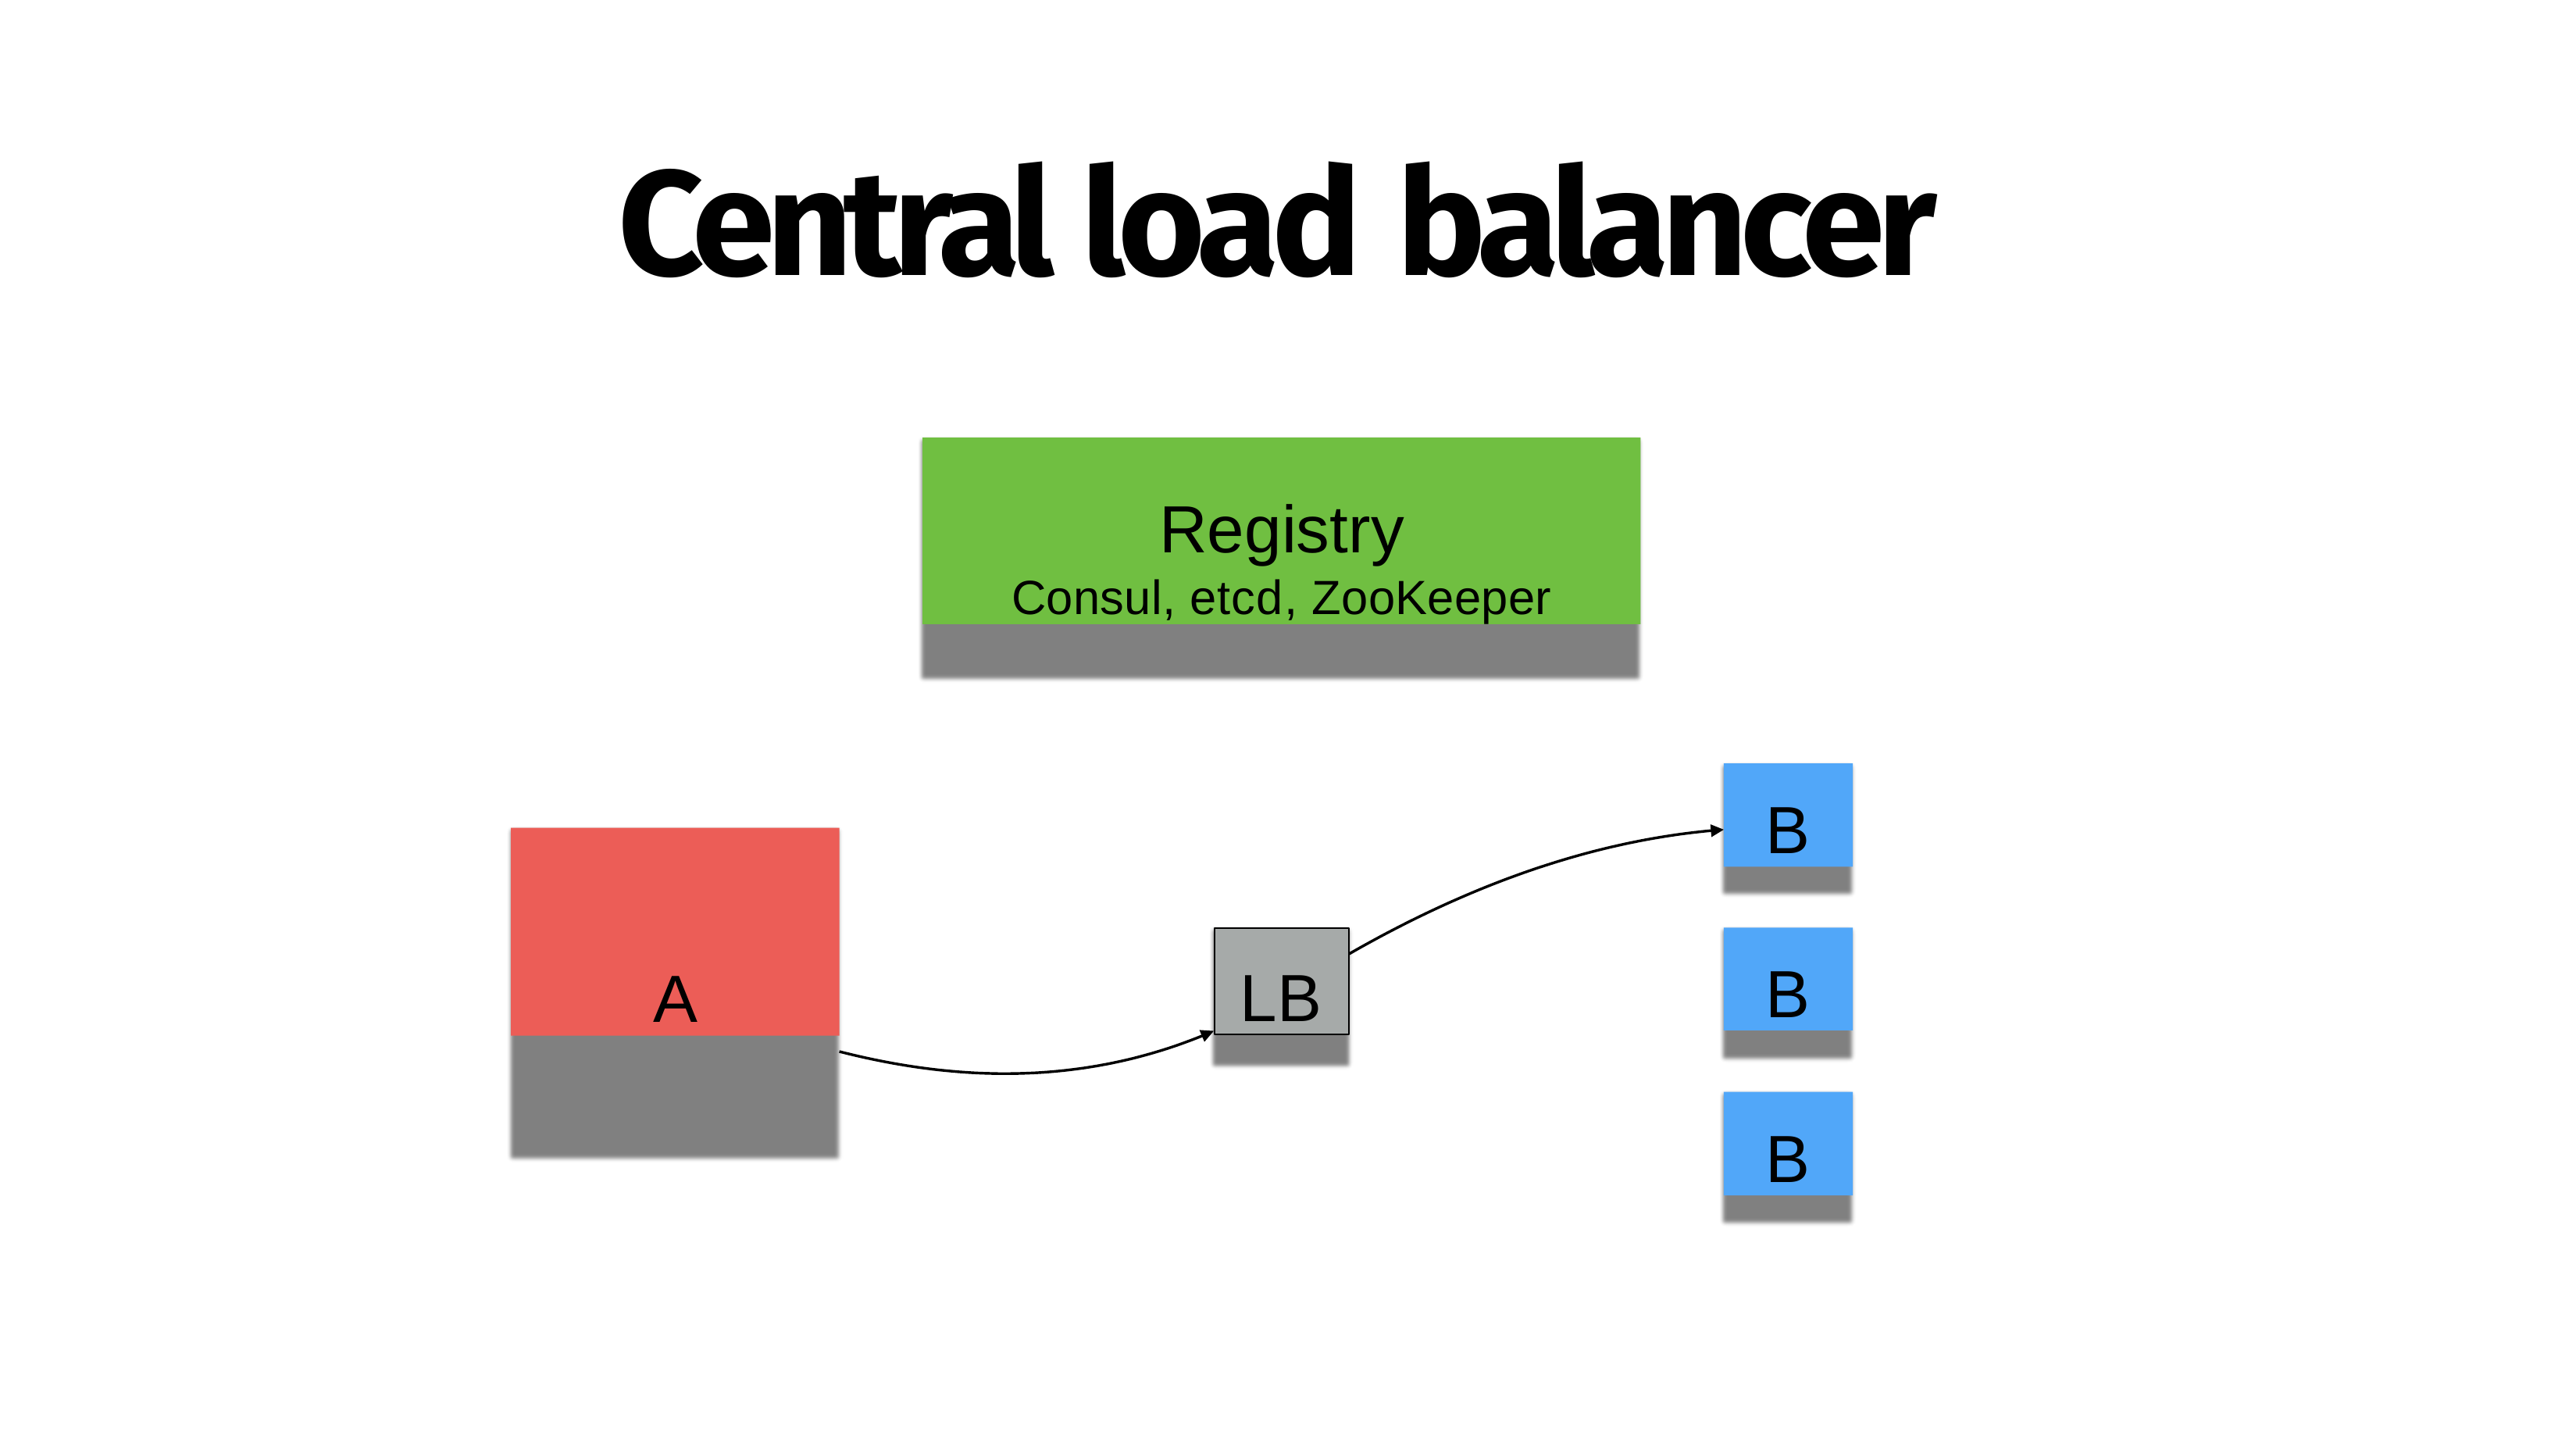

# Central load balancer

Registry
Consul, etcd, ZooKeeper

B

A

B
LB

B